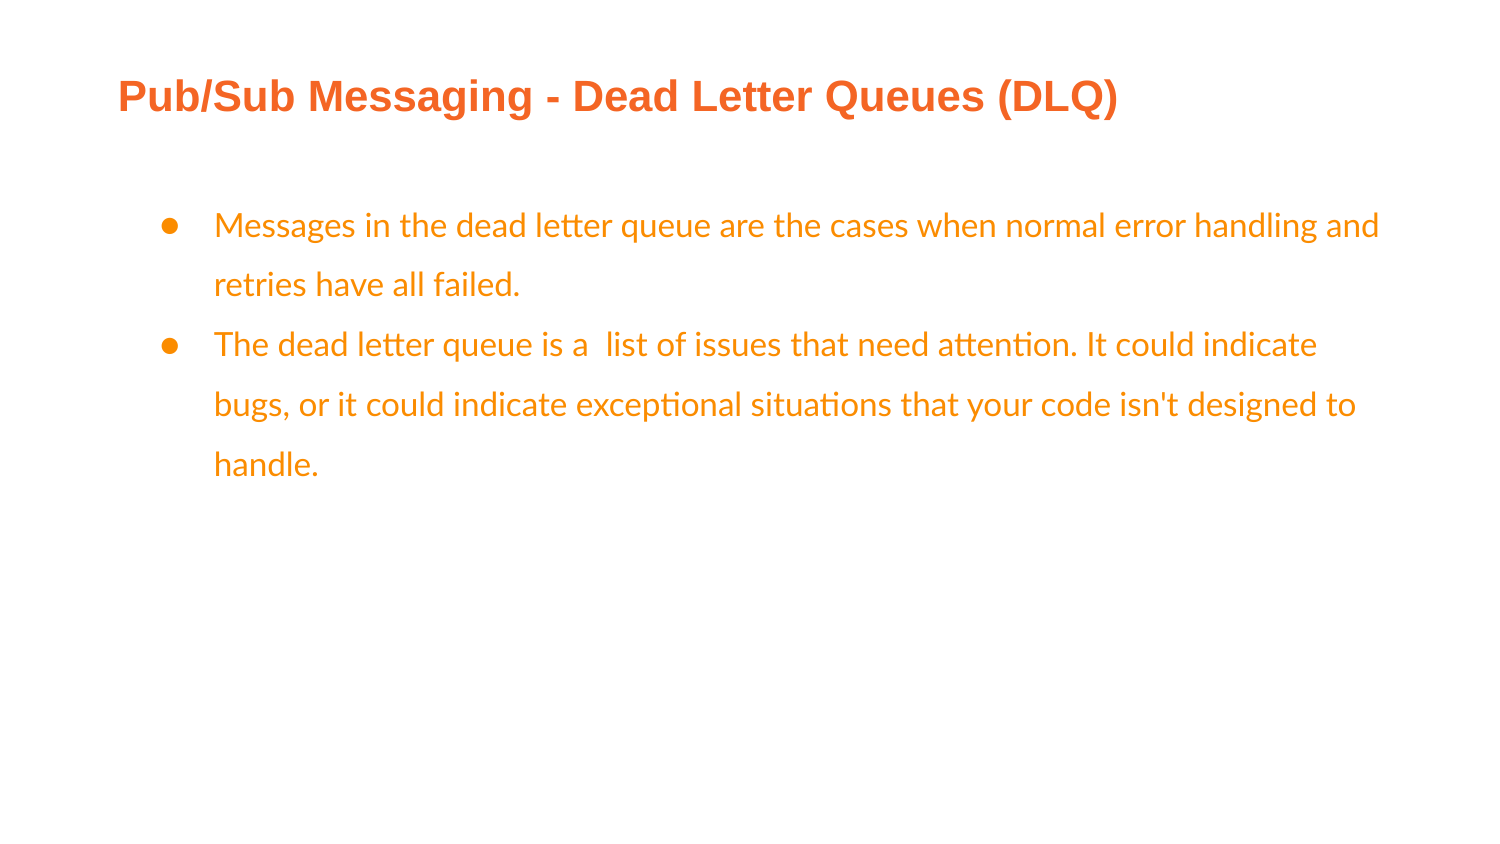

Pub/Sub Messaging - Dead Letter Queues (DLQ)
Messages in the dead letter queue are the cases when normal error handling and retries have all failed.
The dead letter queue is a  list of issues that need attention. It could indicate bugs, or it could indicate exceptional situations that your code isn't designed to handle.